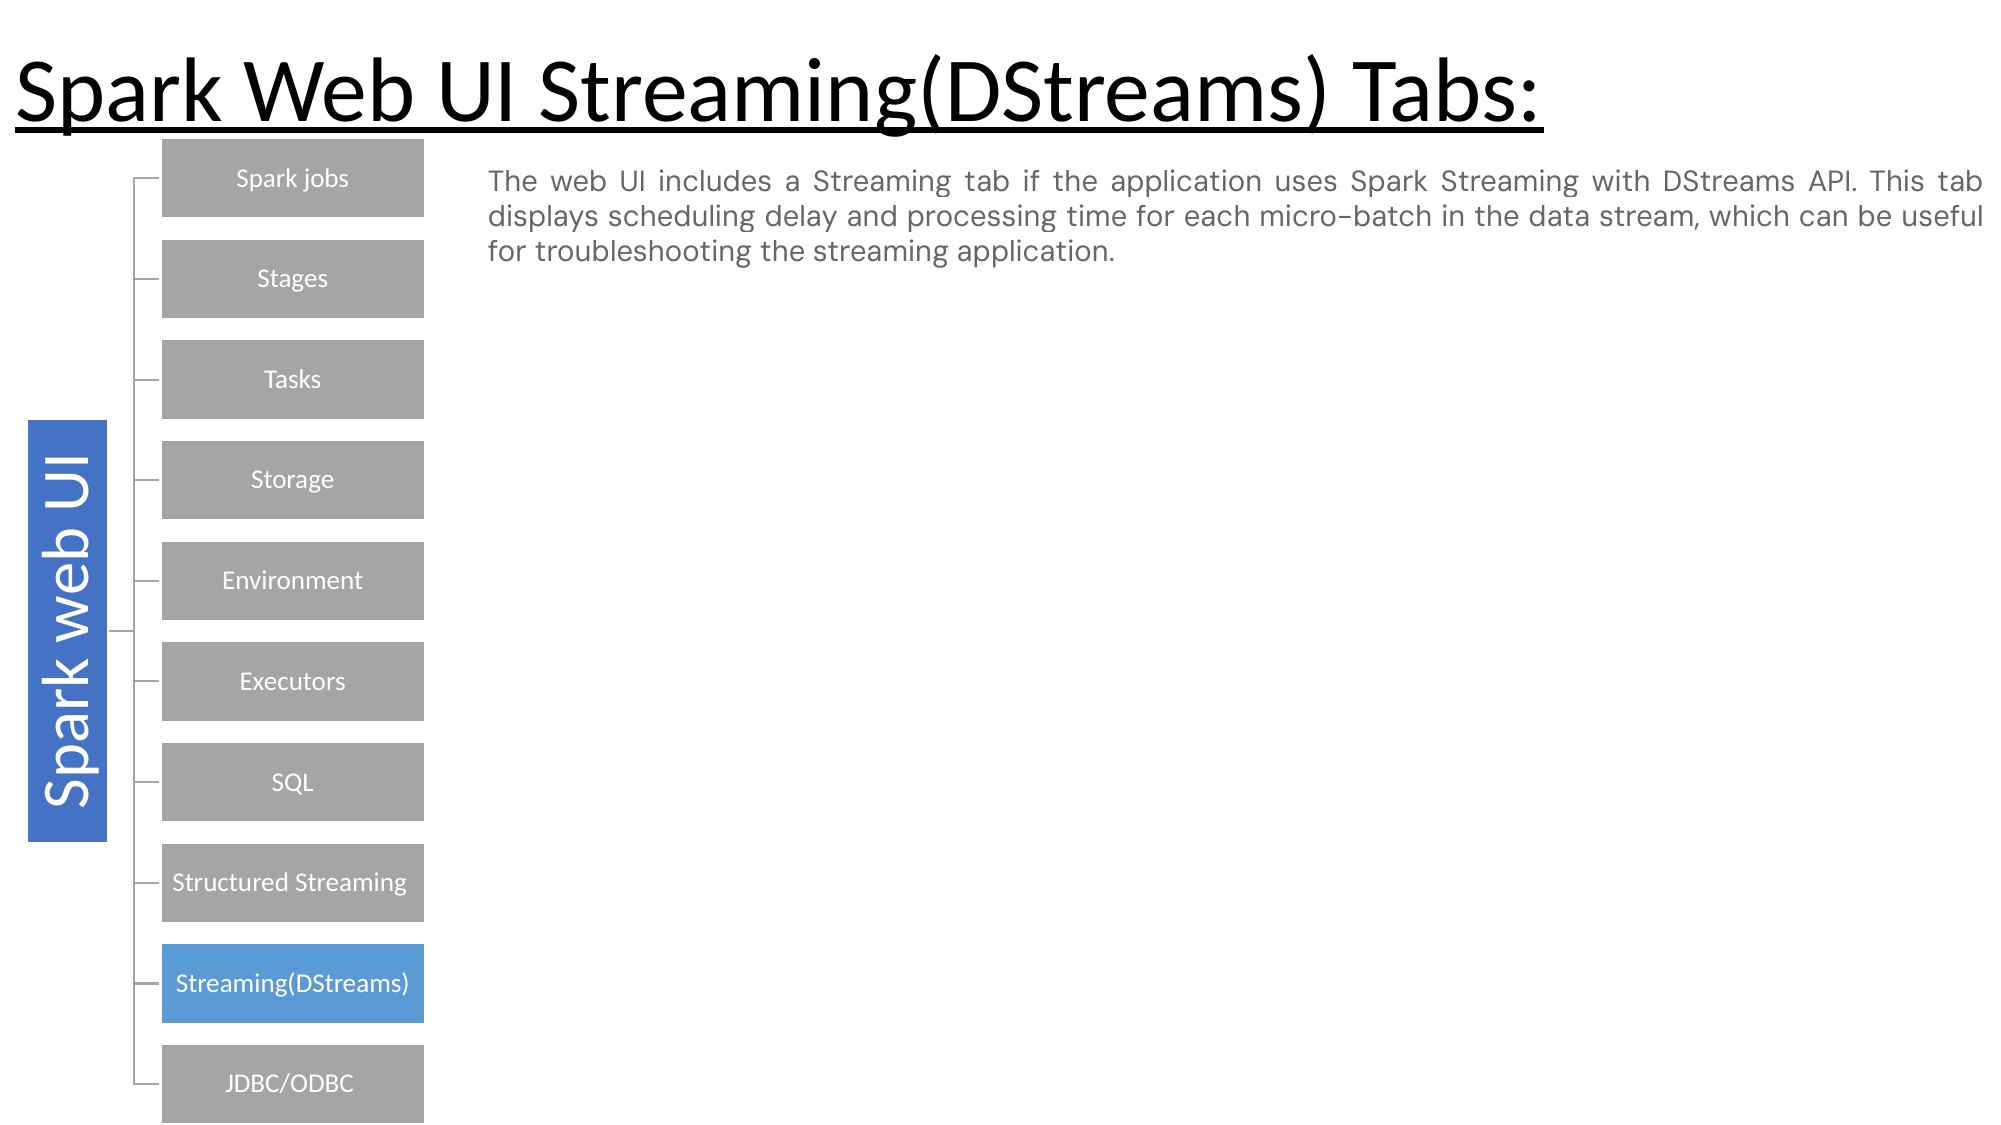

# Spark Web UI Streaming(DStreams) Tabs:

Spark web UI
Spark jobs
Stages
Tasks
Storage
Environment
Executors
SQL
Structured Streaming
Streaming(DStreams)
JDBC/ODBC
The web UI includes a Streaming tab if the application uses Spark Streaming with DStreams API. This tab displays scheduling delay and processing time for each micro-batch in the data stream, which can be useful for troubleshooting the streaming application.